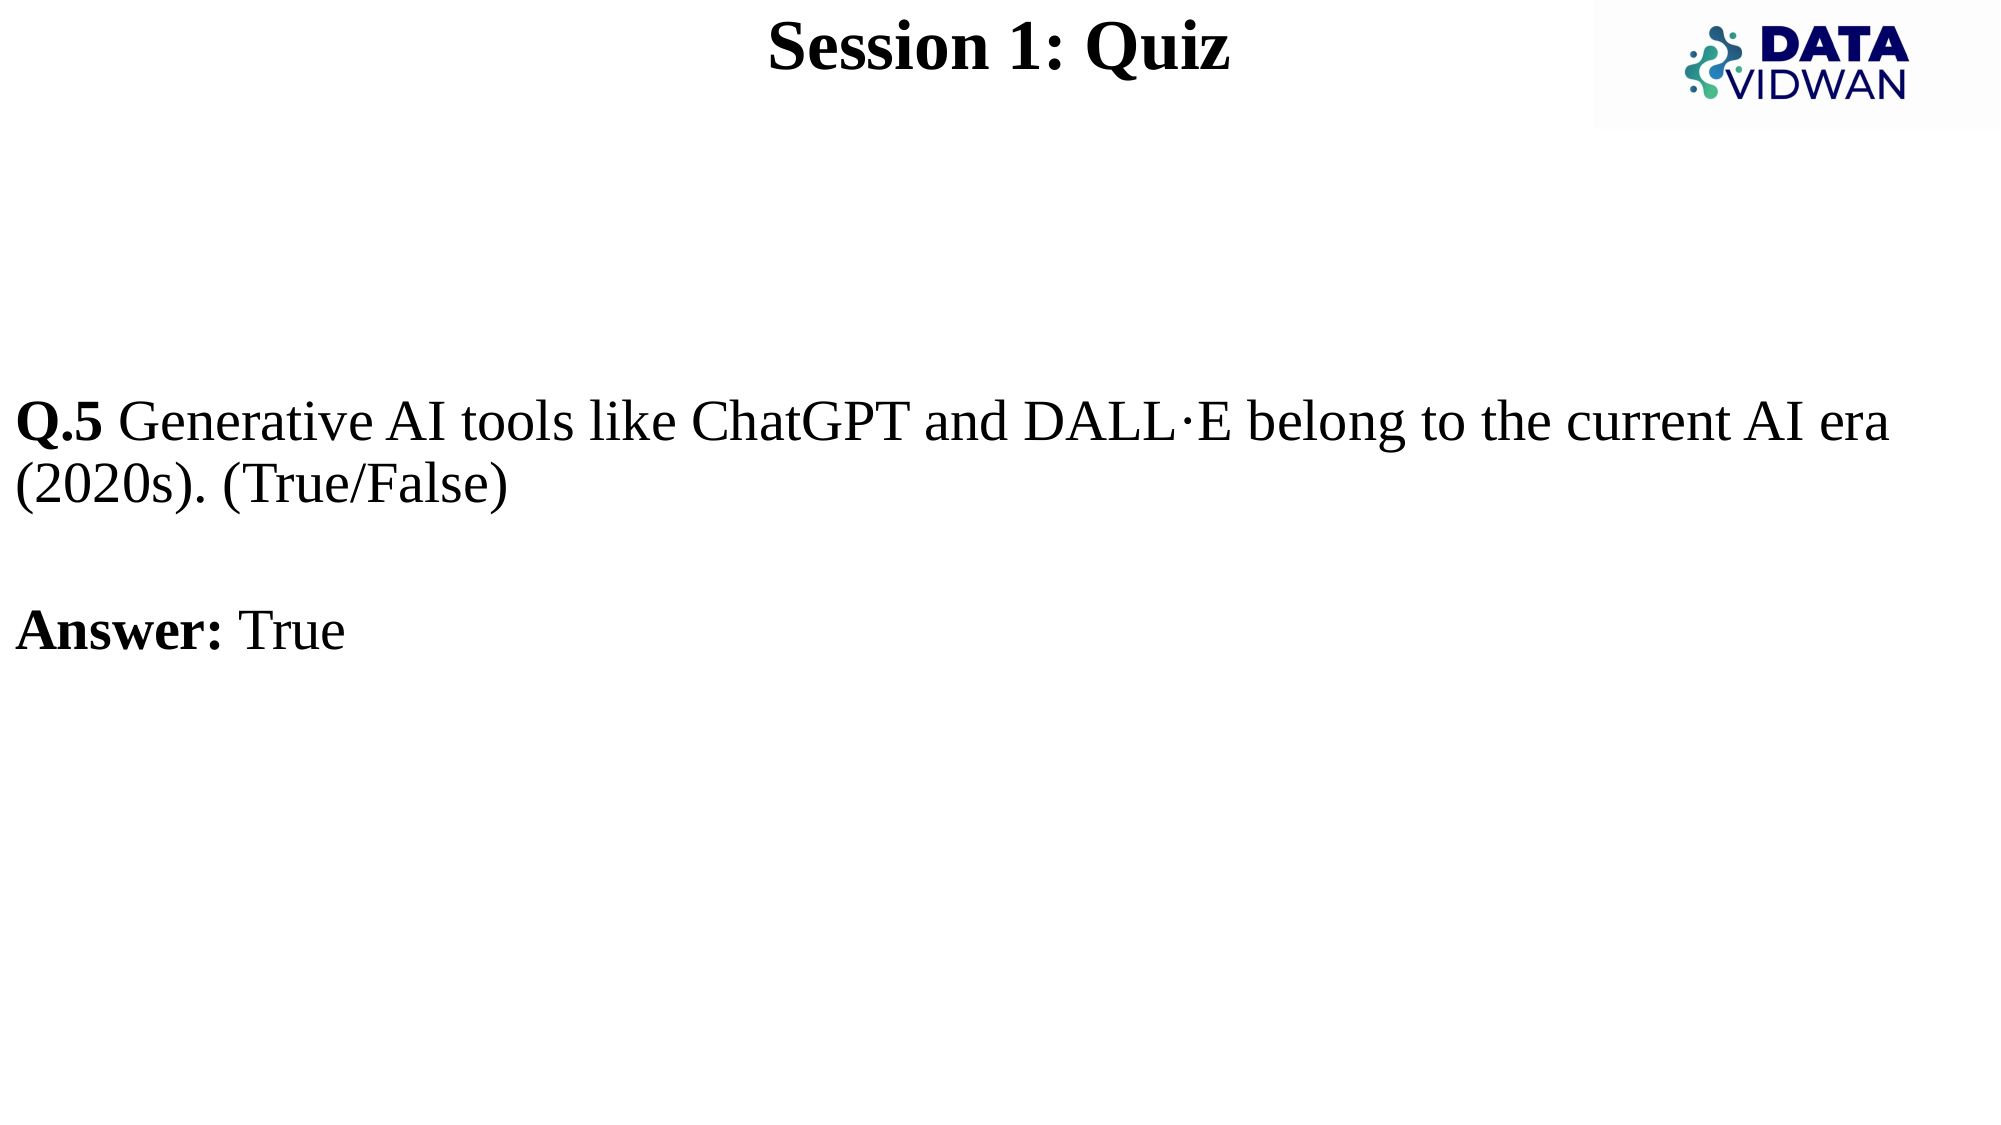

# Session 1: Quiz

Q.5 Generative AI tools like ChatGPT and DALL·E belong to the current AI era (2020s). (True/False)
Answer: True